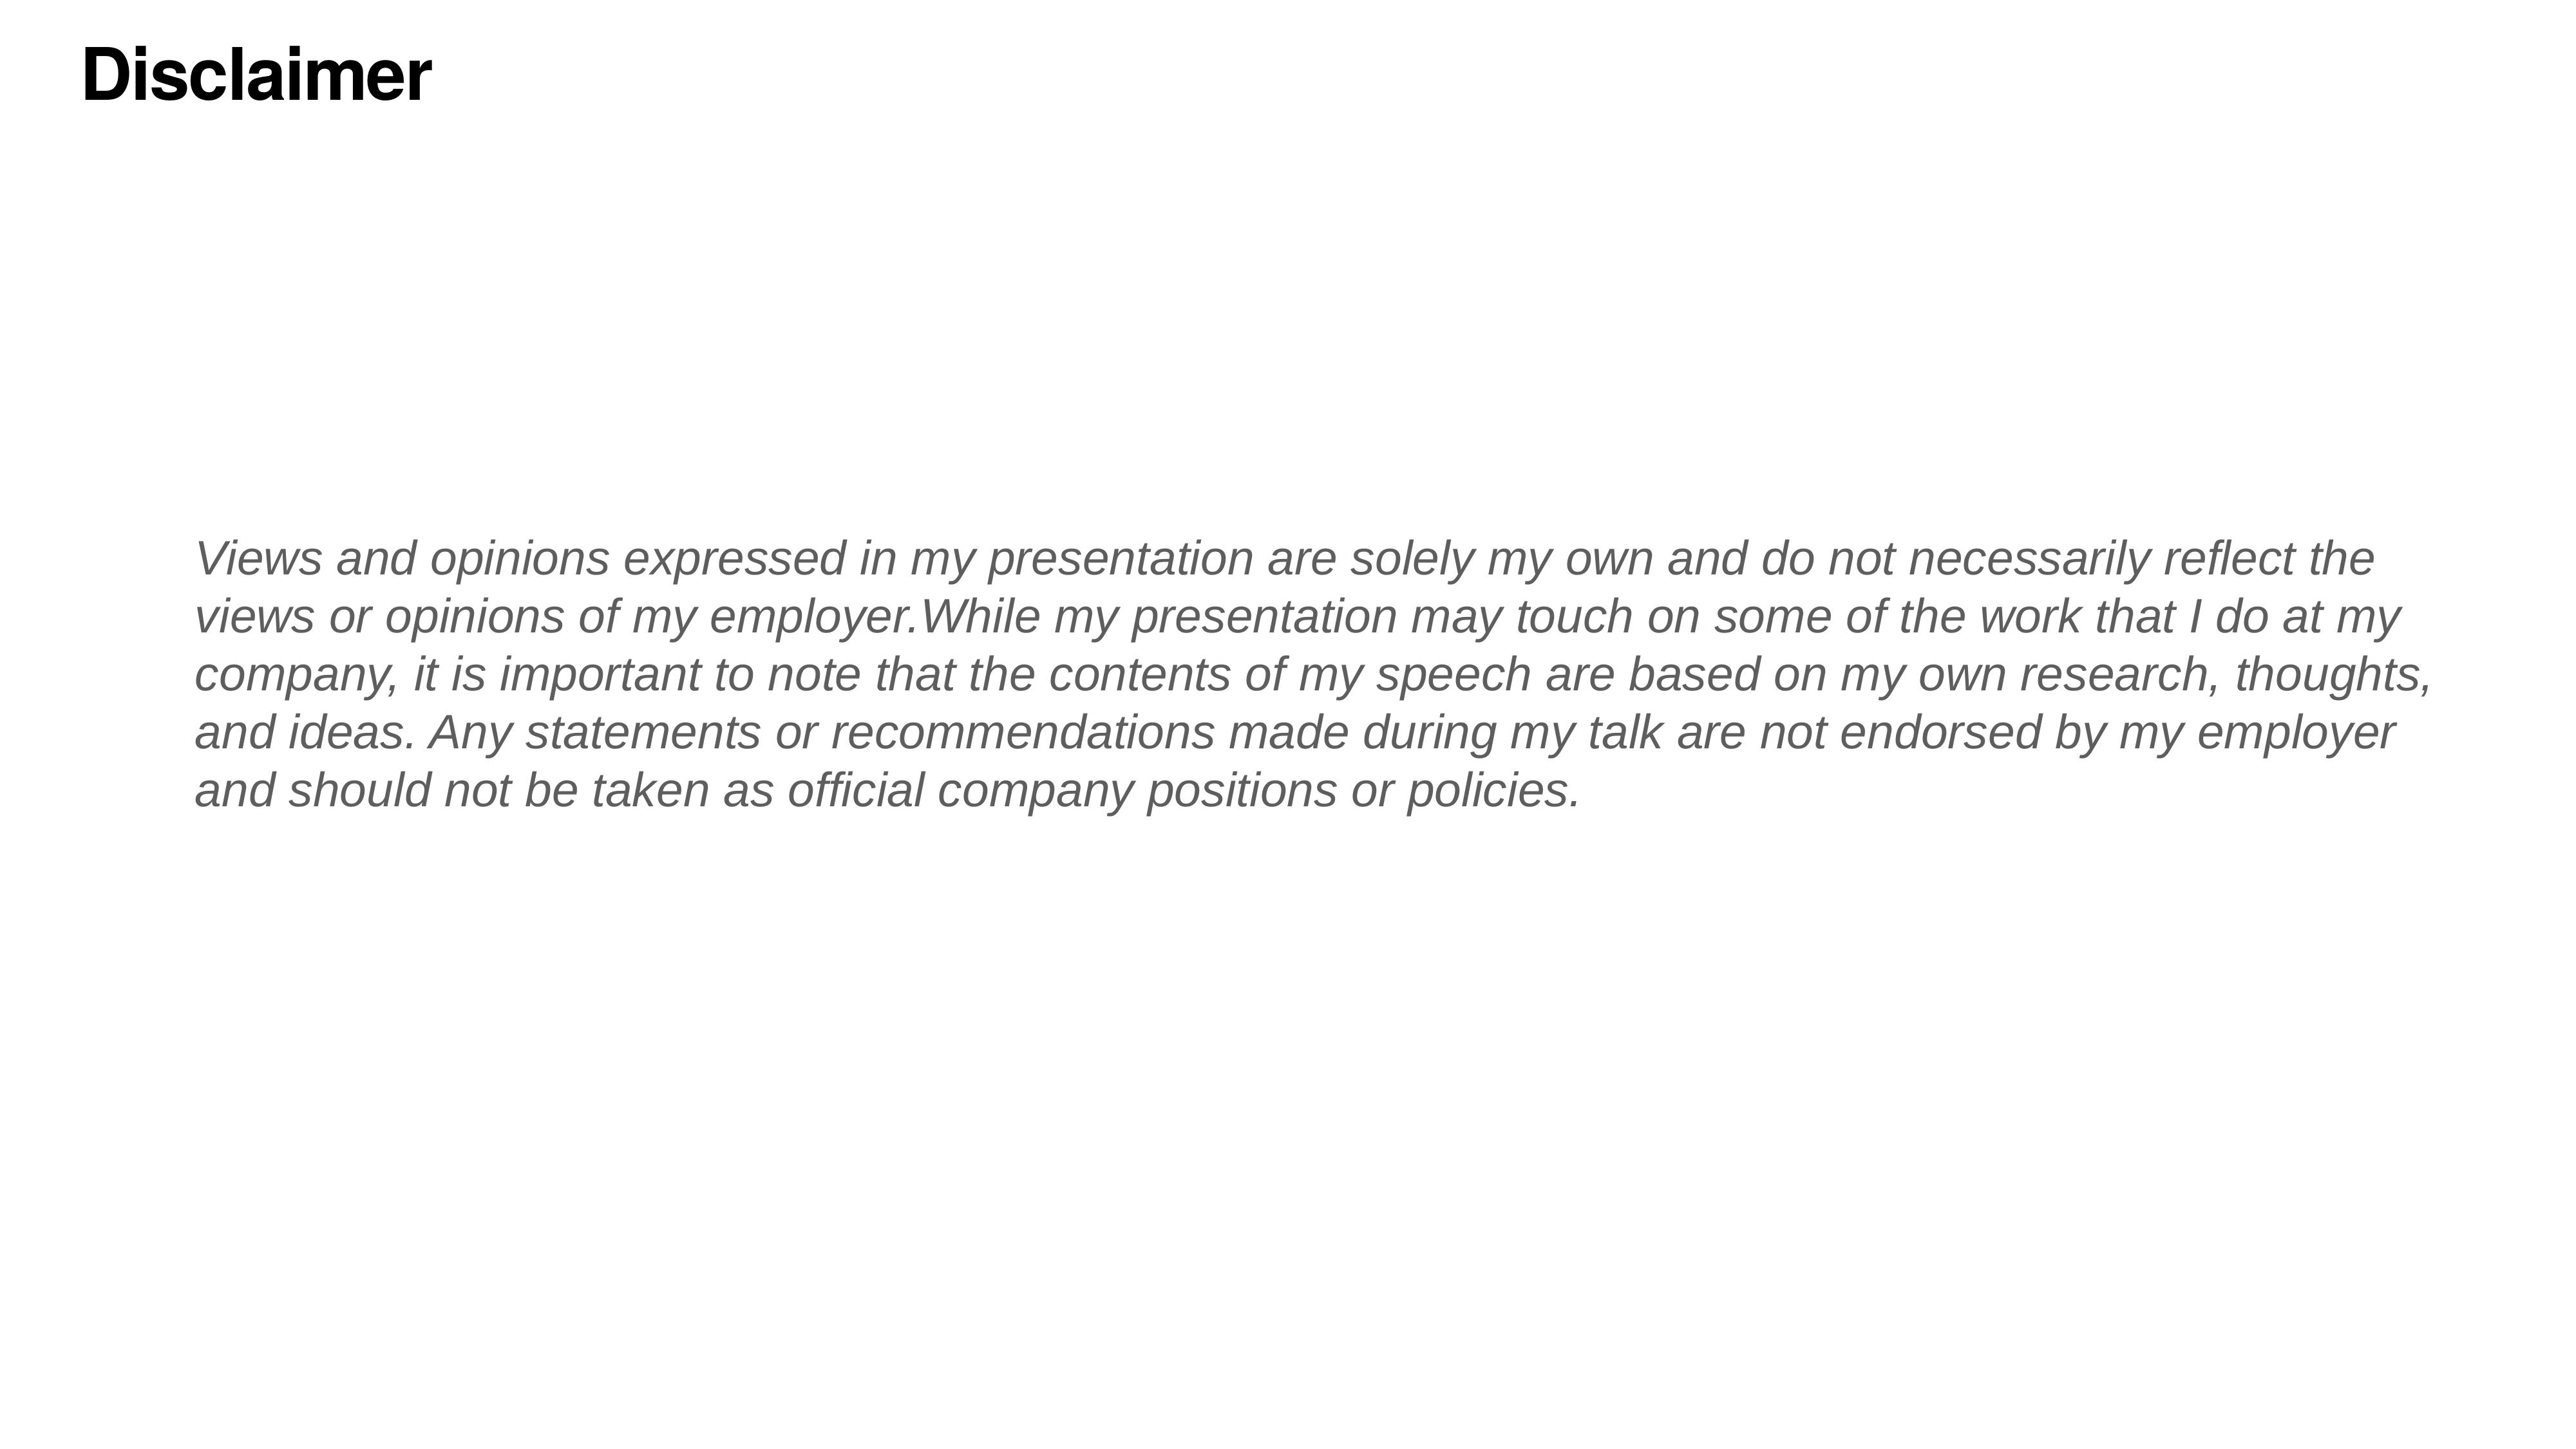

Disclaimer

Views and opinions expressed in my presentation are solely my own and do not necessarily reflect the views or opinions of my employer.While my presentation may touch on some of the work that I do at my company, it is important to note that the contents of my speech are based on my own research, thoughts, and ideas. Any statements or recommendations made during my talk are not endorsed by my employer and should not be taken as official company positions or policies.